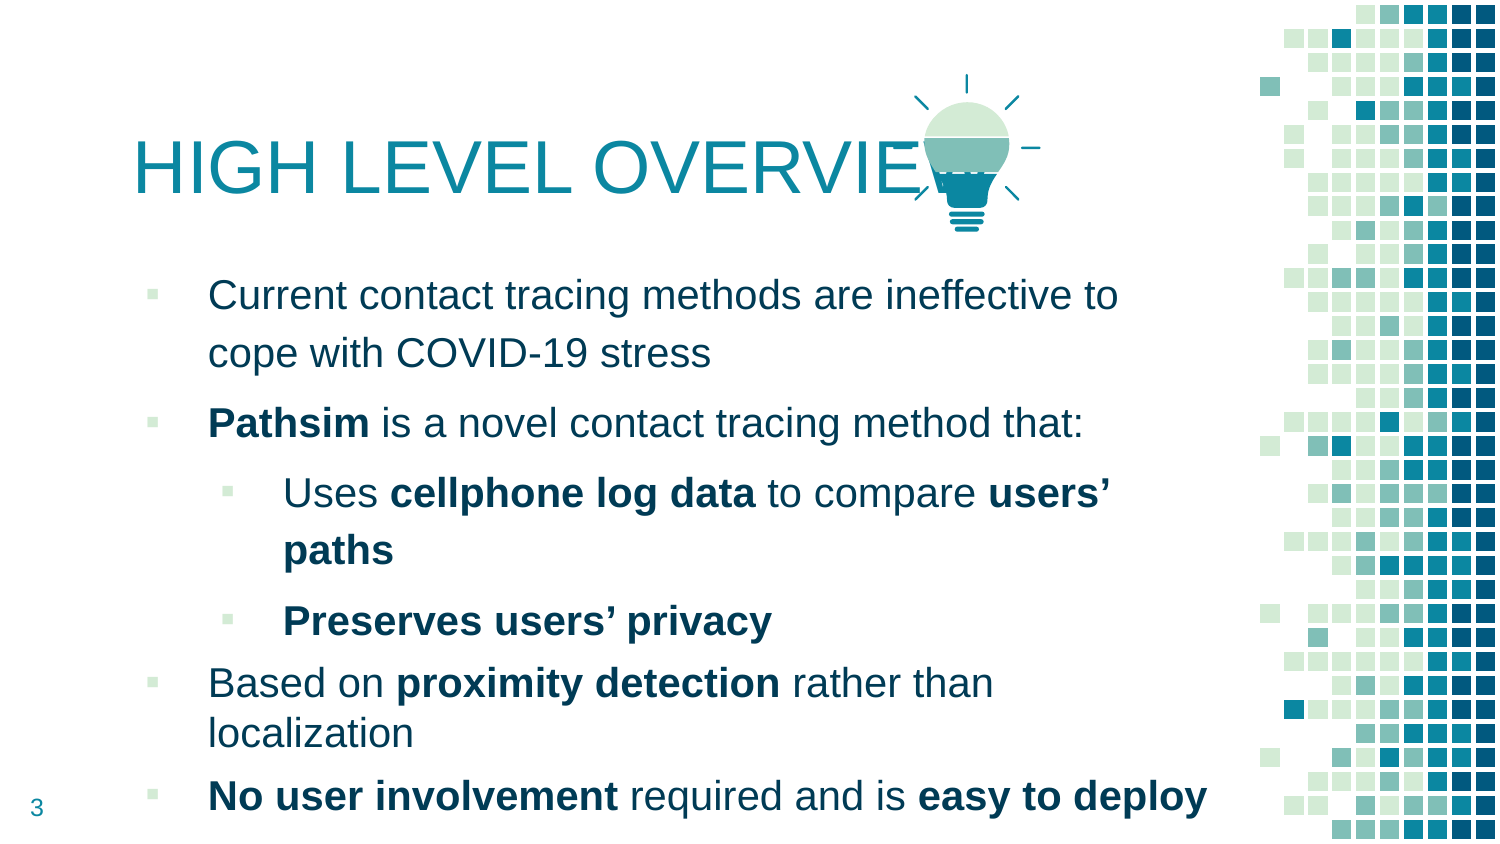

# HIGH LEVEL OVERVIEW
Current contact tracing methods are ineffective to cope with COVID-19 stress
Pathsim is a novel contact tracing method that:
Uses cellphone log data to compare users’ paths
Preserves users’ privacy
Based on proximity detection rather than localization
No user involvement required and is easy to deploy
3